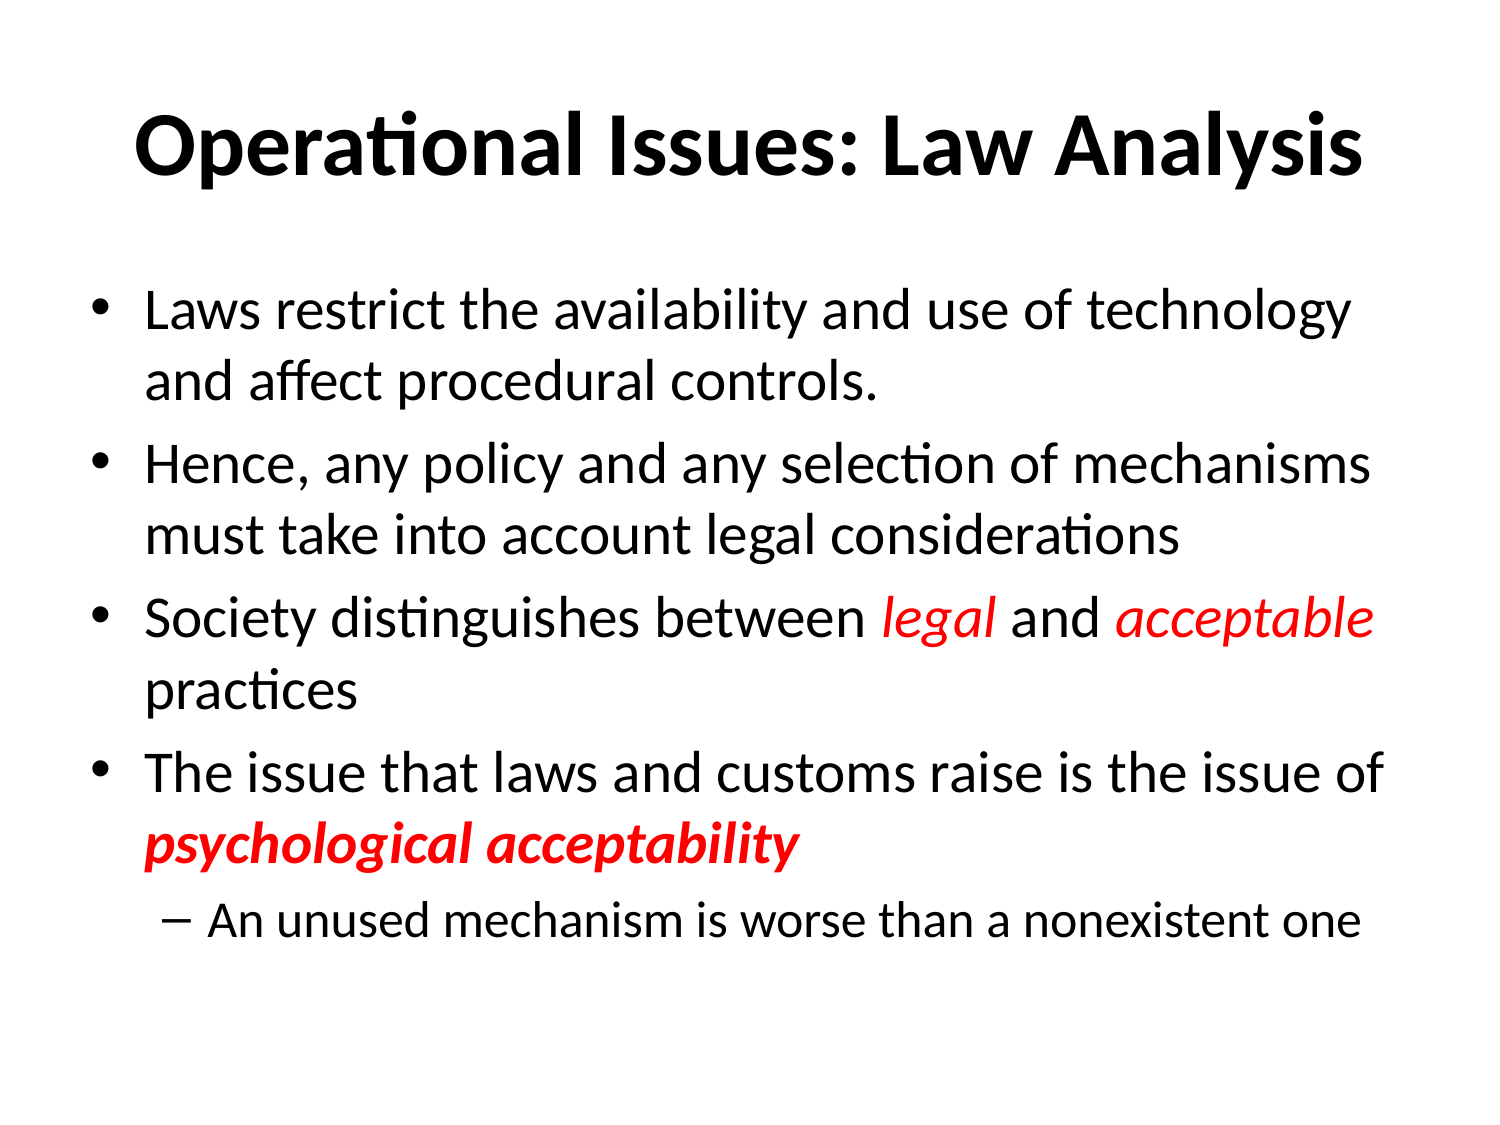

# Operational Issues: Law Analysis
Laws restrict the availability and use of technology and affect procedural controls.
Hence, any policy and any selection of mechanisms must take into account legal considerations
Society distinguishes between legal and acceptable practices
The issue that laws and customs raise is the issue of psychological acceptability
An unused mechanism is worse than a nonexistent one